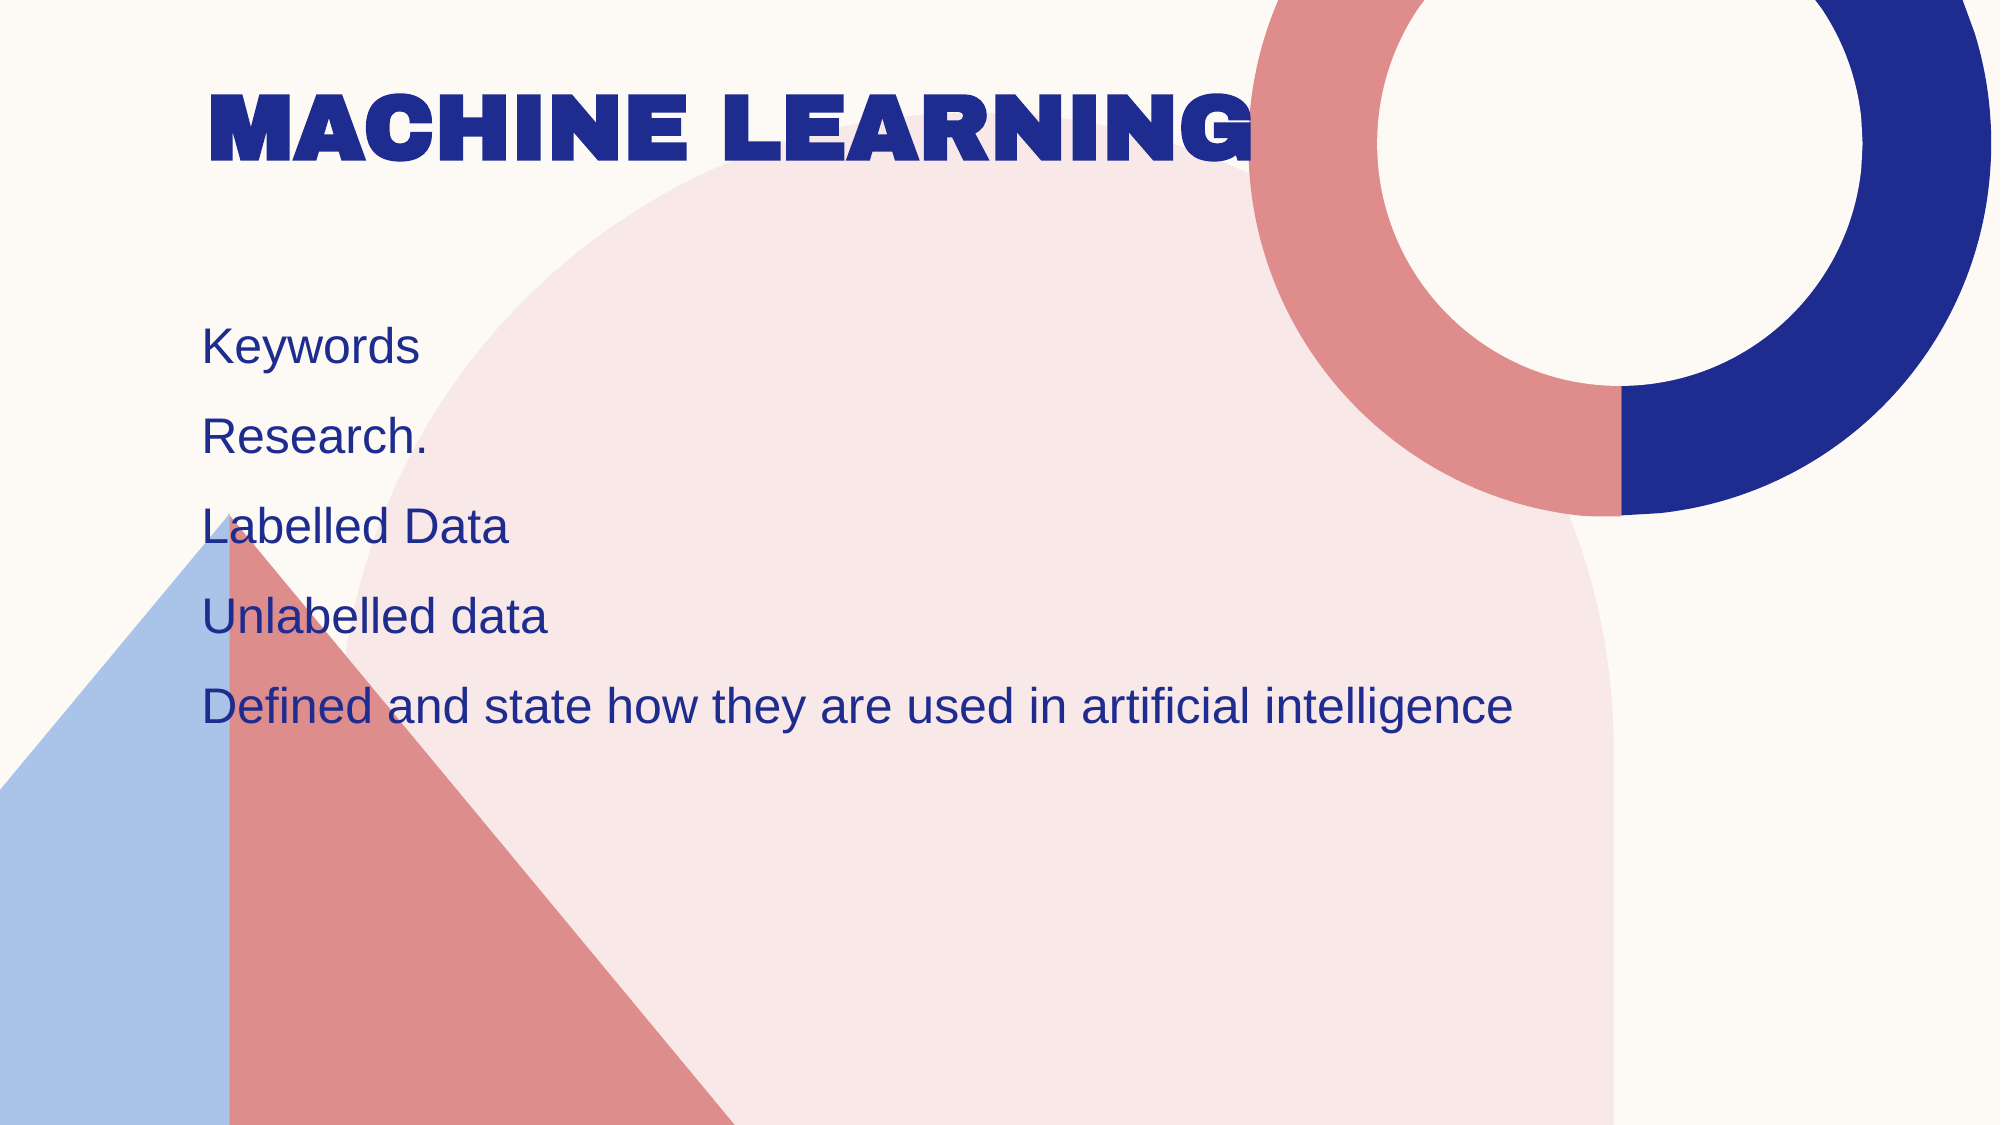

# Machine learning
Keywords
Research.
Labelled Data
Unlabelled data
Defined and state how they are used in artificial intelligence